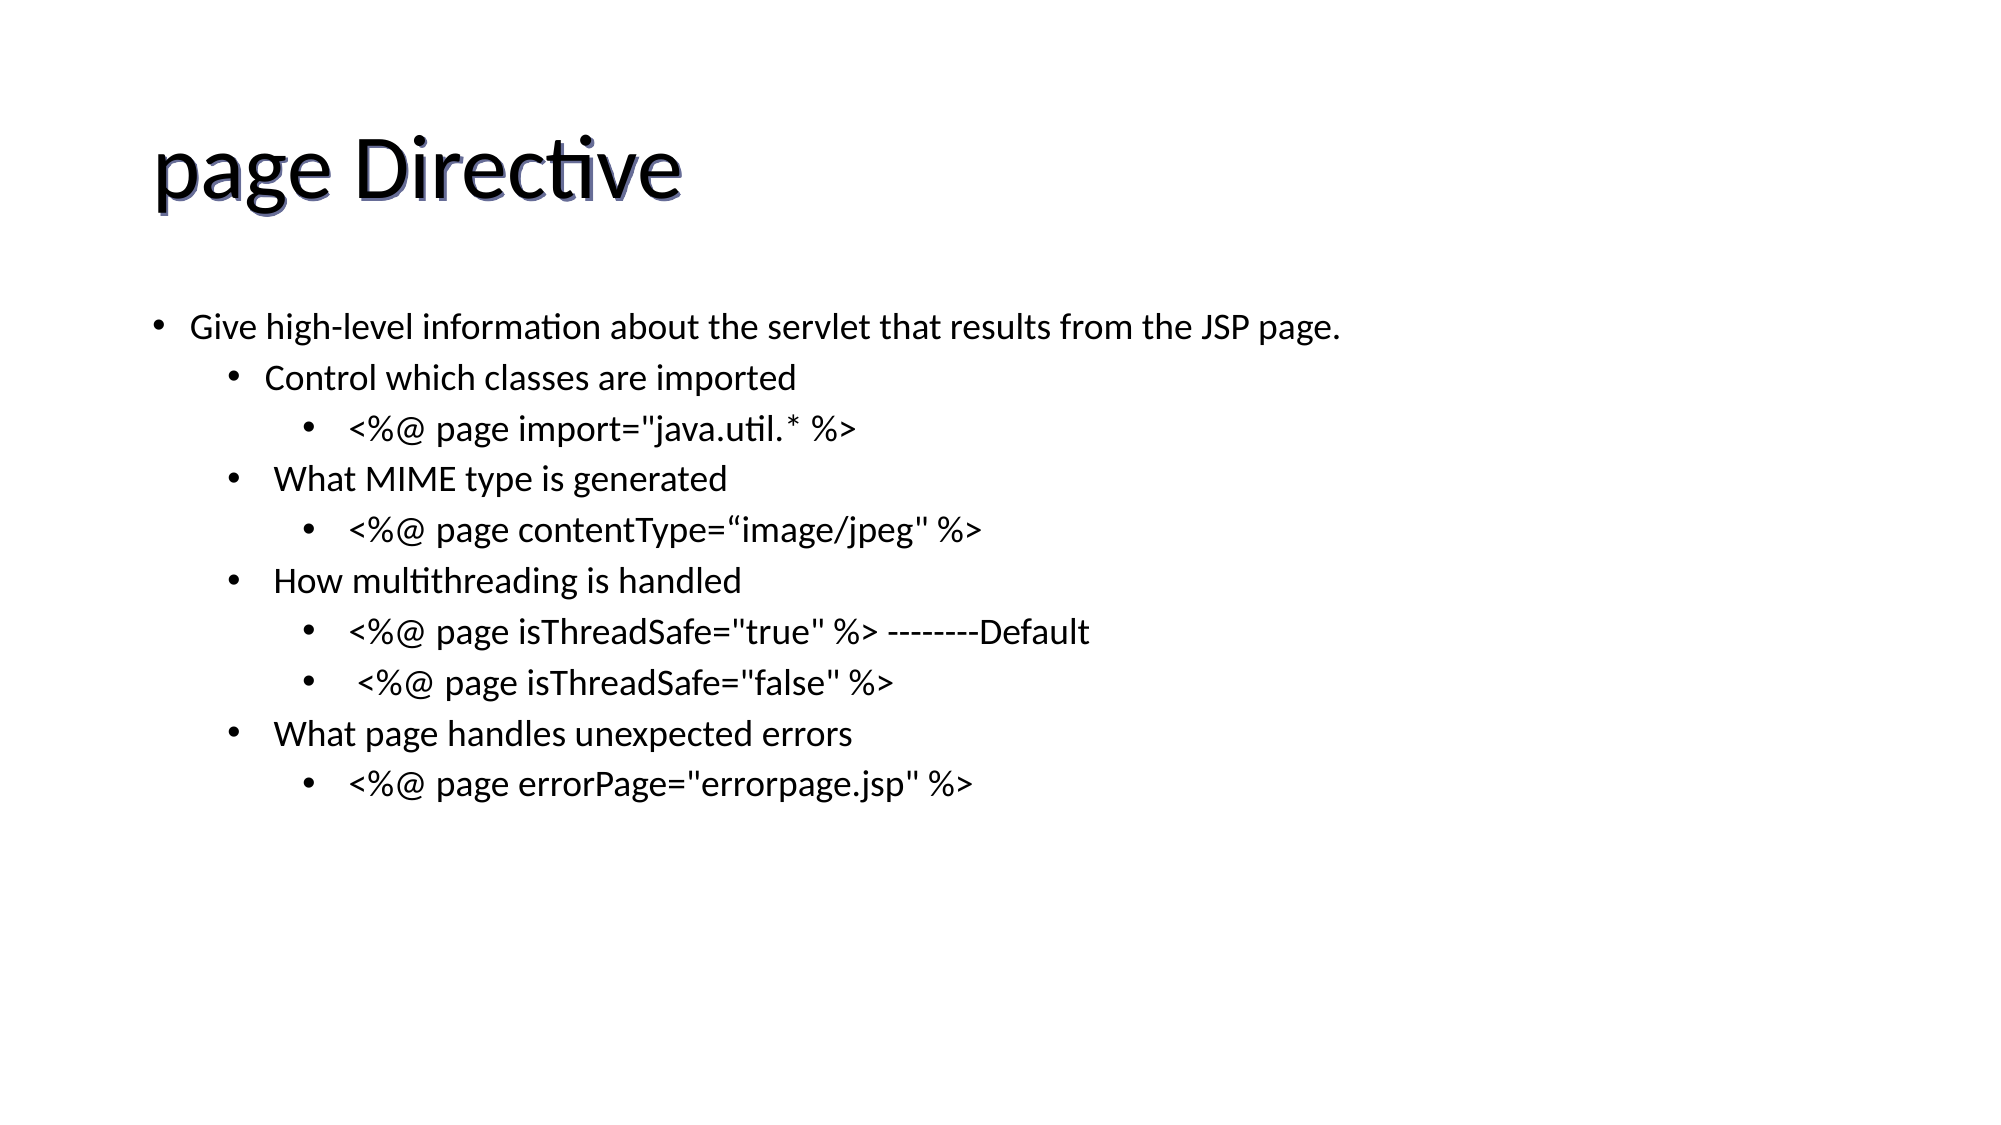

page Directive
Give high-level information about the servlet that results from the JSP page.
Control which classes are imported
 <%@ page import="java.util.* %>
 What MIME type is generated
 <%@ page contentType=“image/jpeg" %>
 How multithreading is handled
 <%@ page isThreadSafe="true" %> --------Default
  <%@ page isThreadSafe="false" %>
 What page handles unexpected errors
 <%@ page errorPage="errorpage.jsp" %>
197